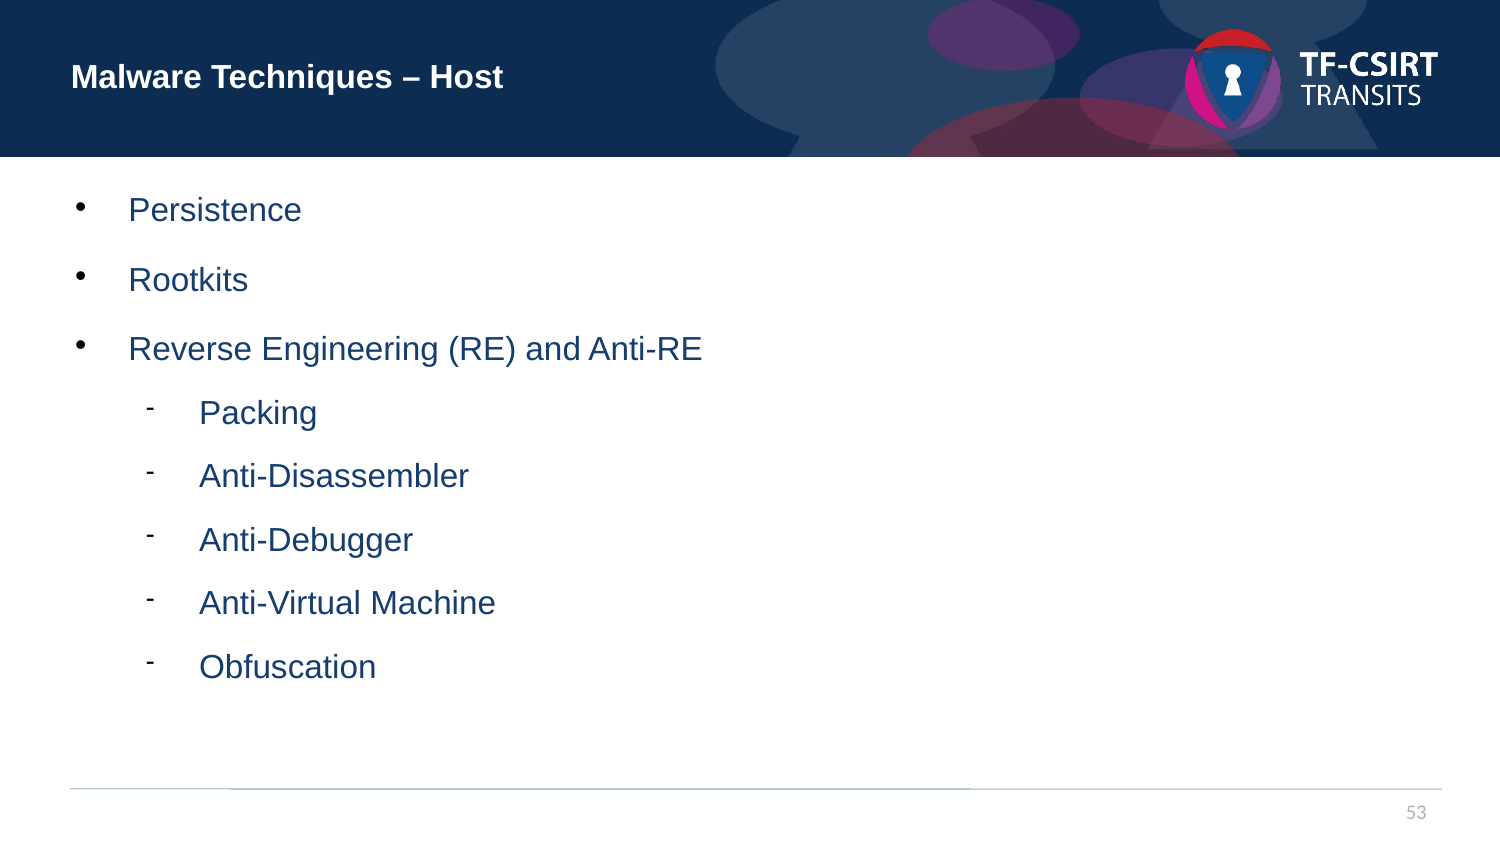

Malware Techniques – Host
Persistence
Rootkits
Reverse Engineering (RE) and Anti-RE
Packing
Anti-Disassembler
Anti-Debugger
Anti-Virtual Machine
Obfuscation
53